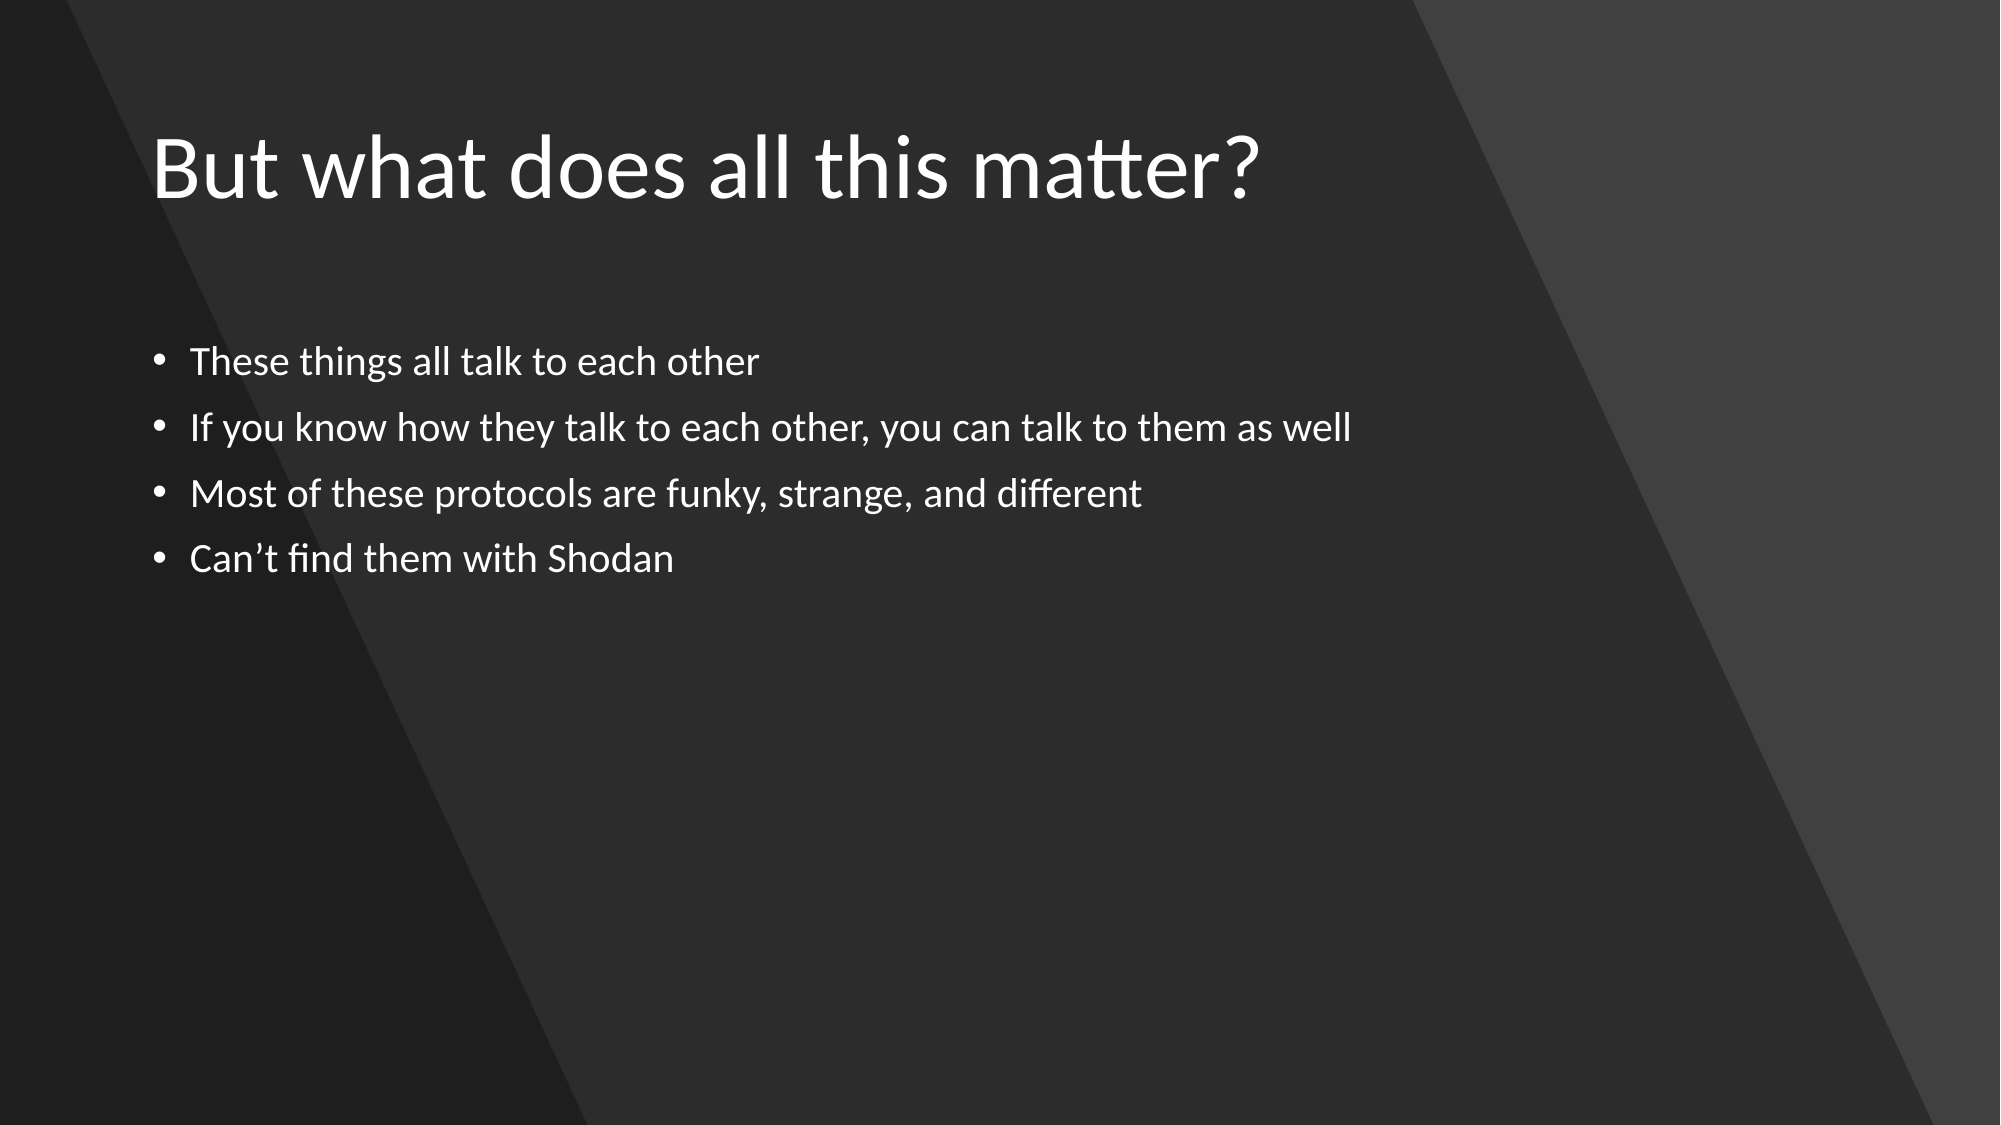

# But what does all this matter?
These things all talk to each other
If you know how they talk to each other, you can talk to them as well
Most of these protocols are funky, strange, and different
Can’t find them with Shodan